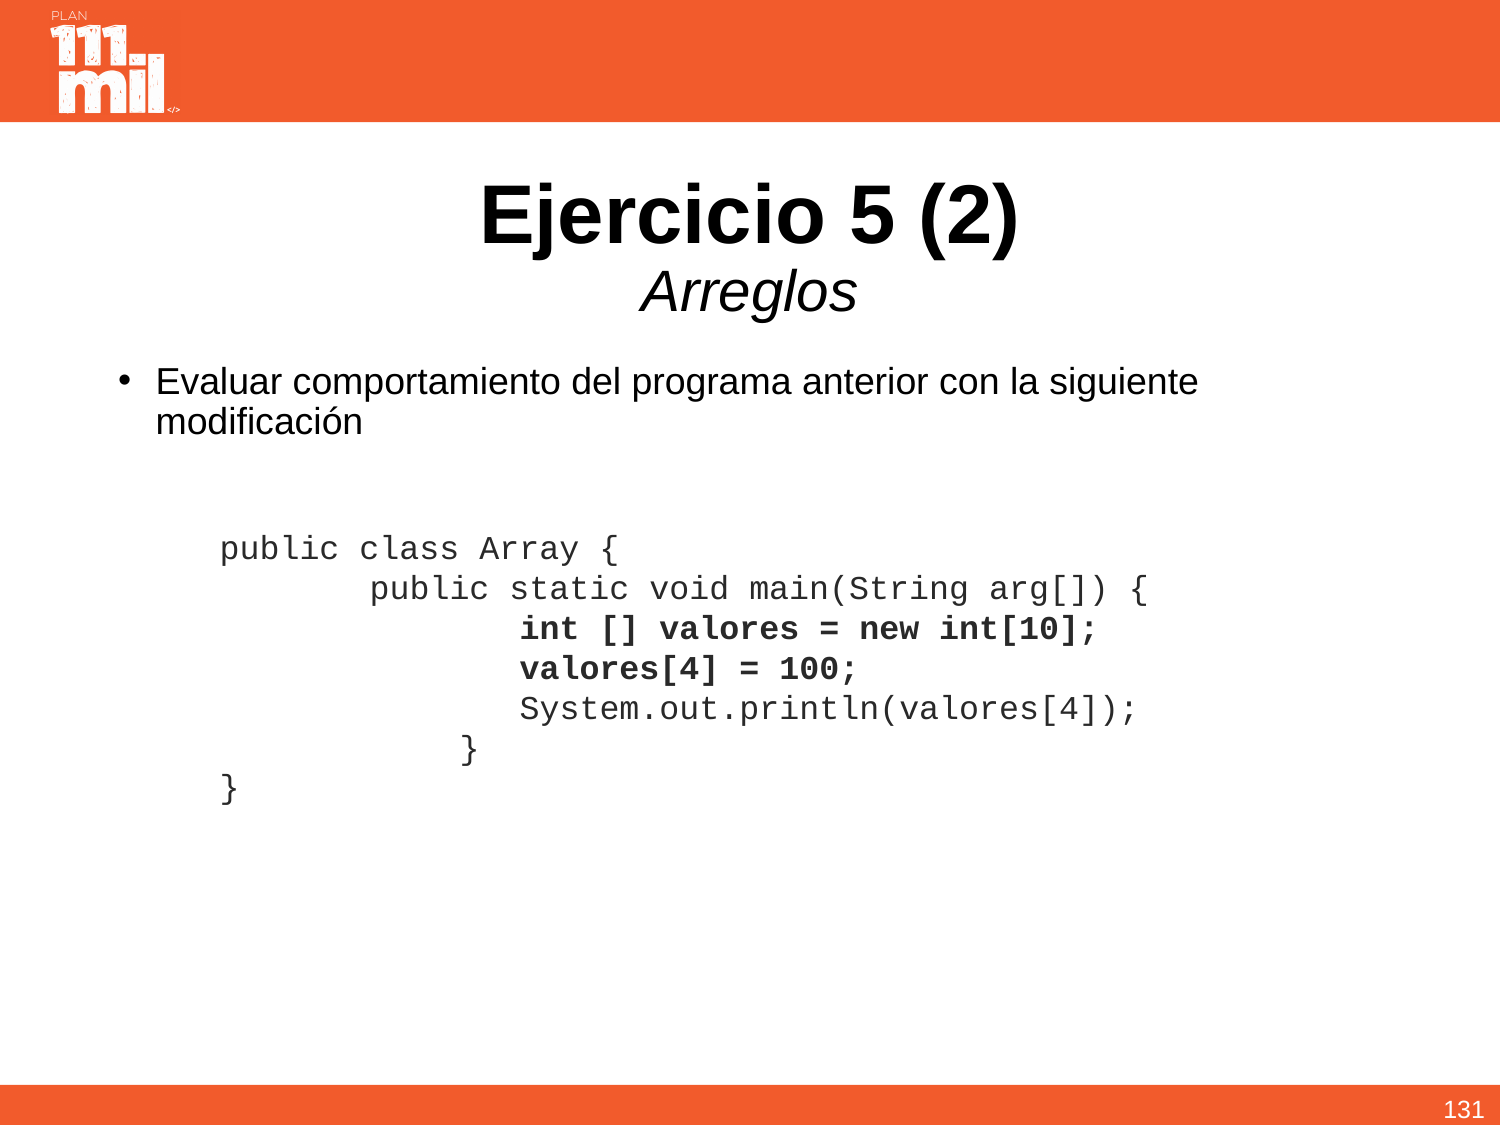

# Ejercicio 5 (2) Arreglos
Evaluar comportamiento del programa anterior con la siguiente modificación

public class Array {
	public static void main(String arg[]) {
               int [] valores = new int[10];
		valores[4] = 100;               				System.out.println(valores[4]);
            }
}
131